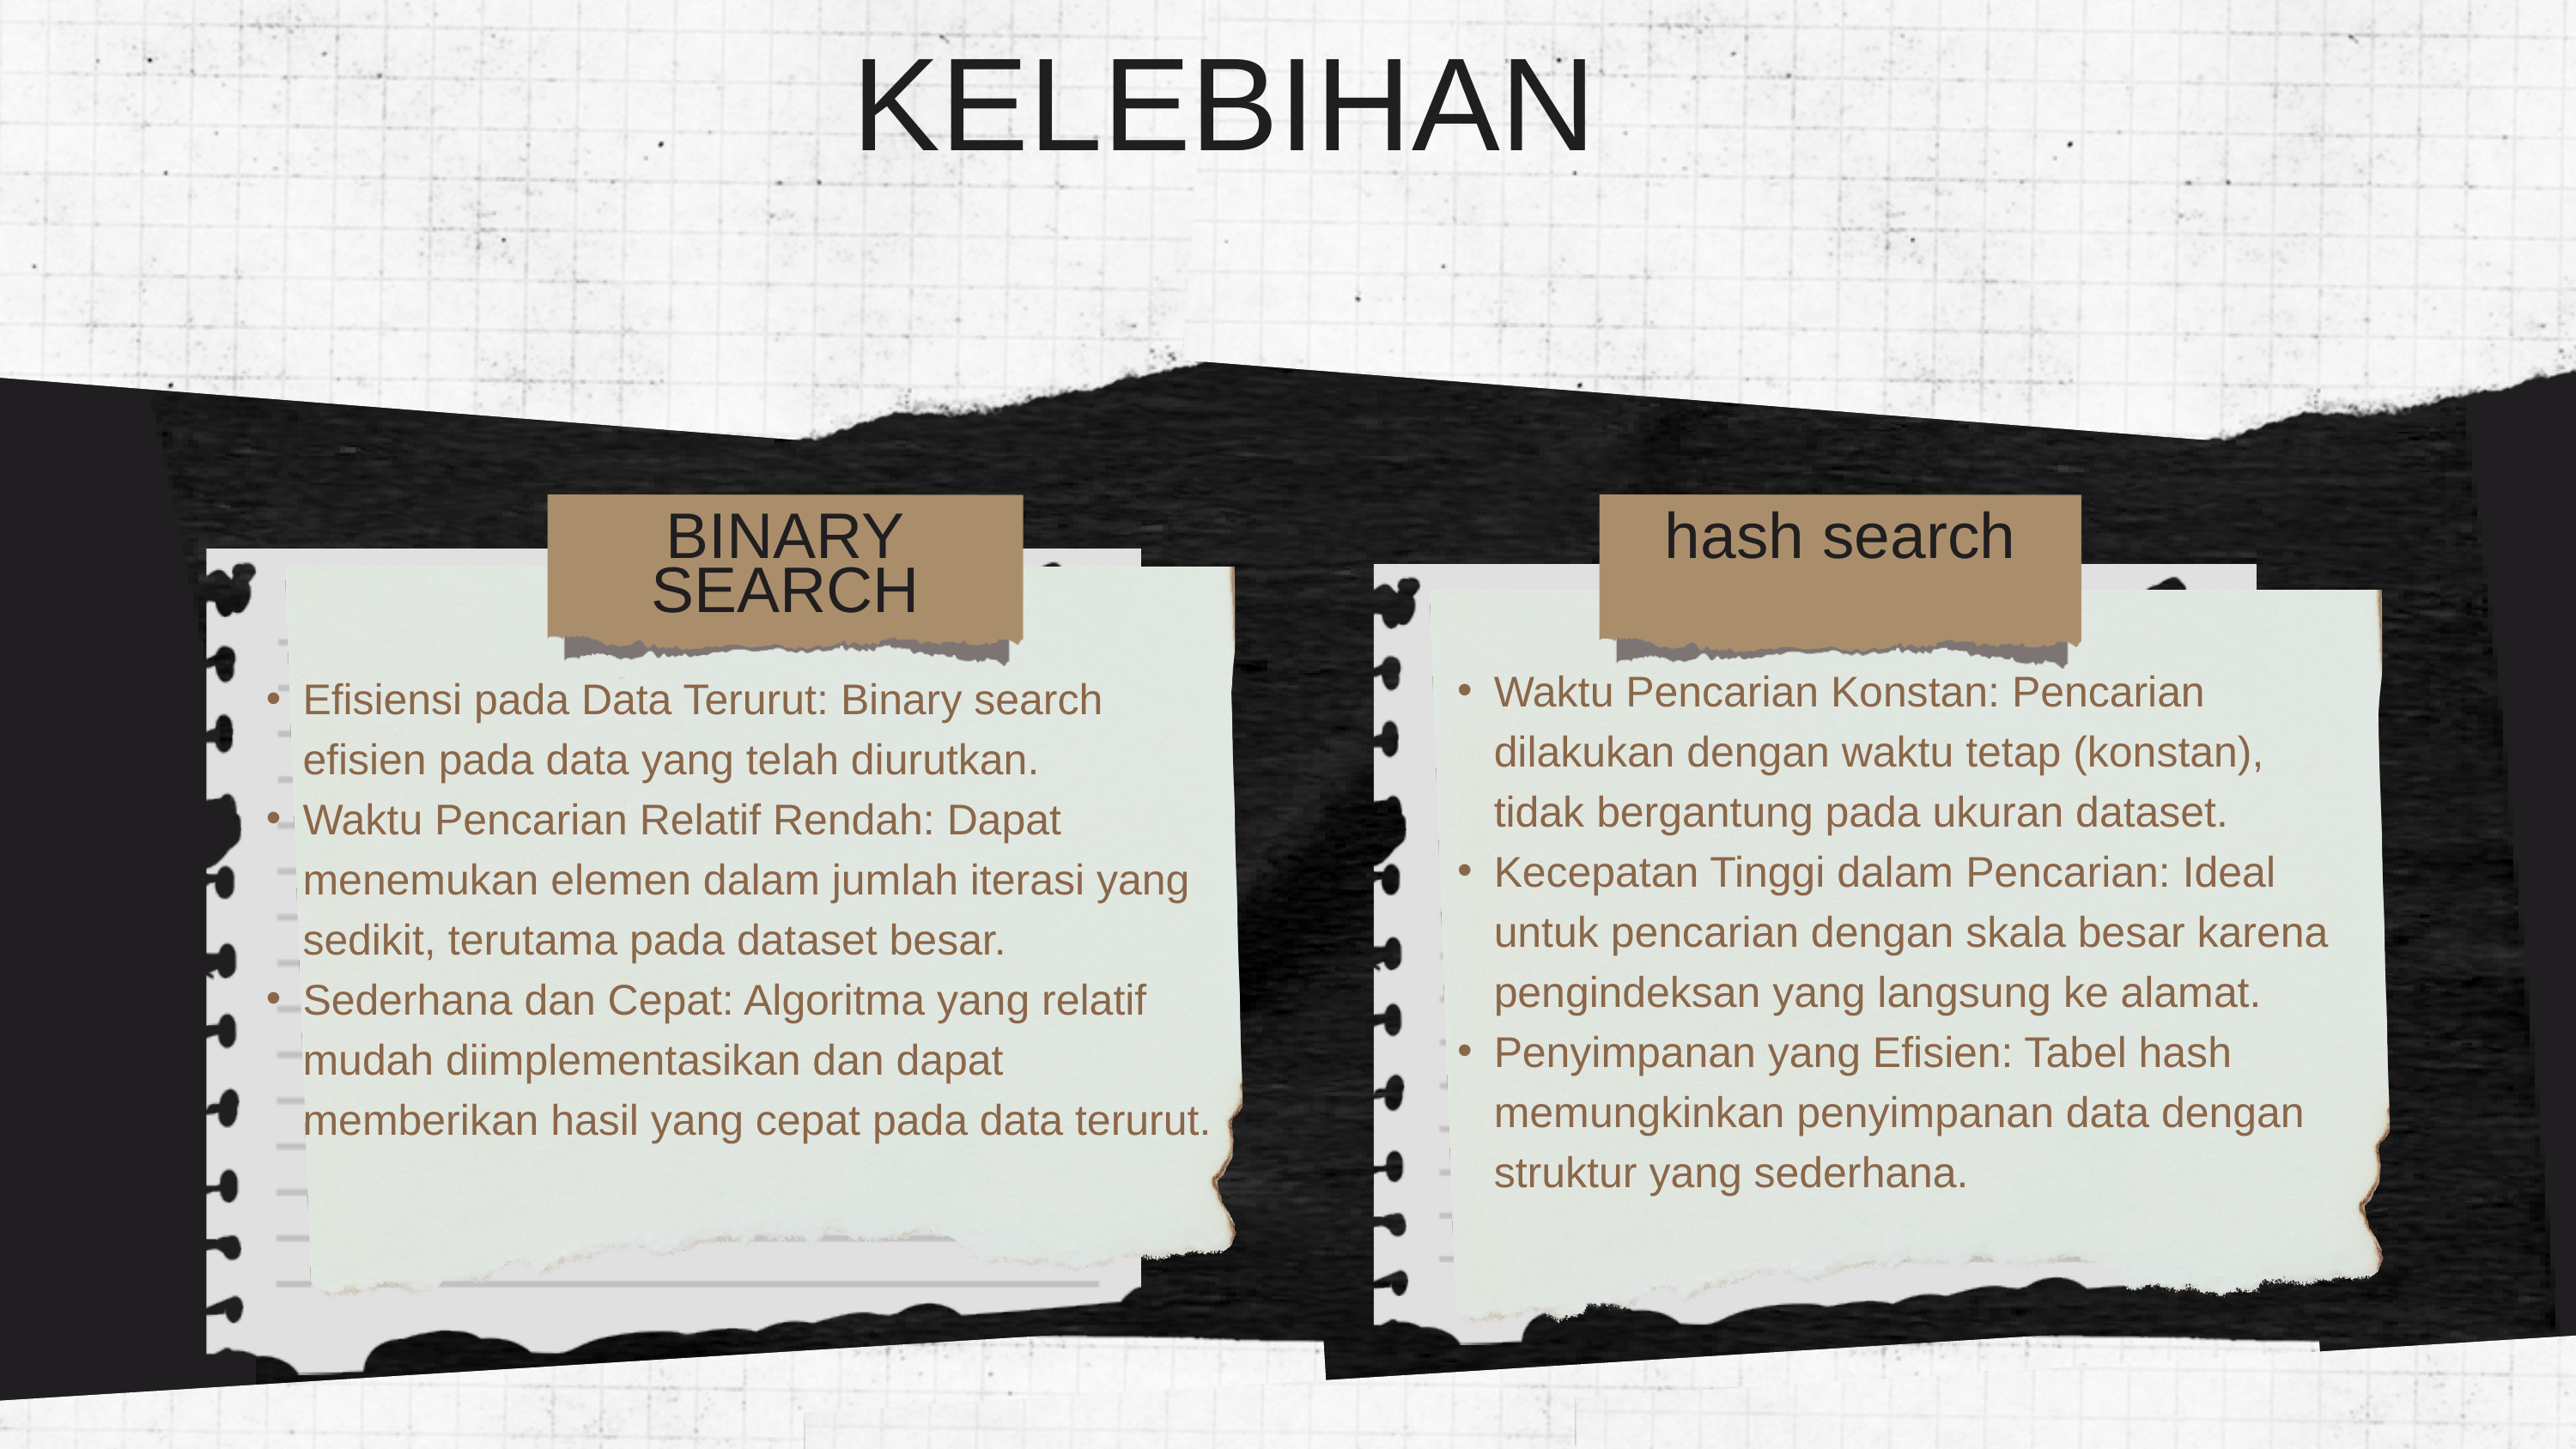

KELEBIHAN

BINARY
SEARCH
hash search

Waktu Pencarian Konstan: Pencarian dilakukan dengan waktu tetap (konstan), tidak bergantung pada ukuran dataset.
Kecepatan Tinggi dalam Pencarian: Ideal untuk pencarian dengan skala besar karena pengindeksan yang langsung ke alamat.
Penyimpanan yang Efisien: Tabel hash memungkinkan penyimpanan data dengan struktur yang sederhana.

Efisiensi pada Data Terurut: Binary search efisien pada data yang telah diurutkan.
Waktu Pencarian Relatif Rendah: Dapat menemukan elemen dalam jumlah iterasi yang sedikit, terutama pada dataset besar.
Sederhana dan Cepat: Algoritma yang relatif mudah diimplementasikan dan dapat memberikan hasil yang cepat pada data terurut.